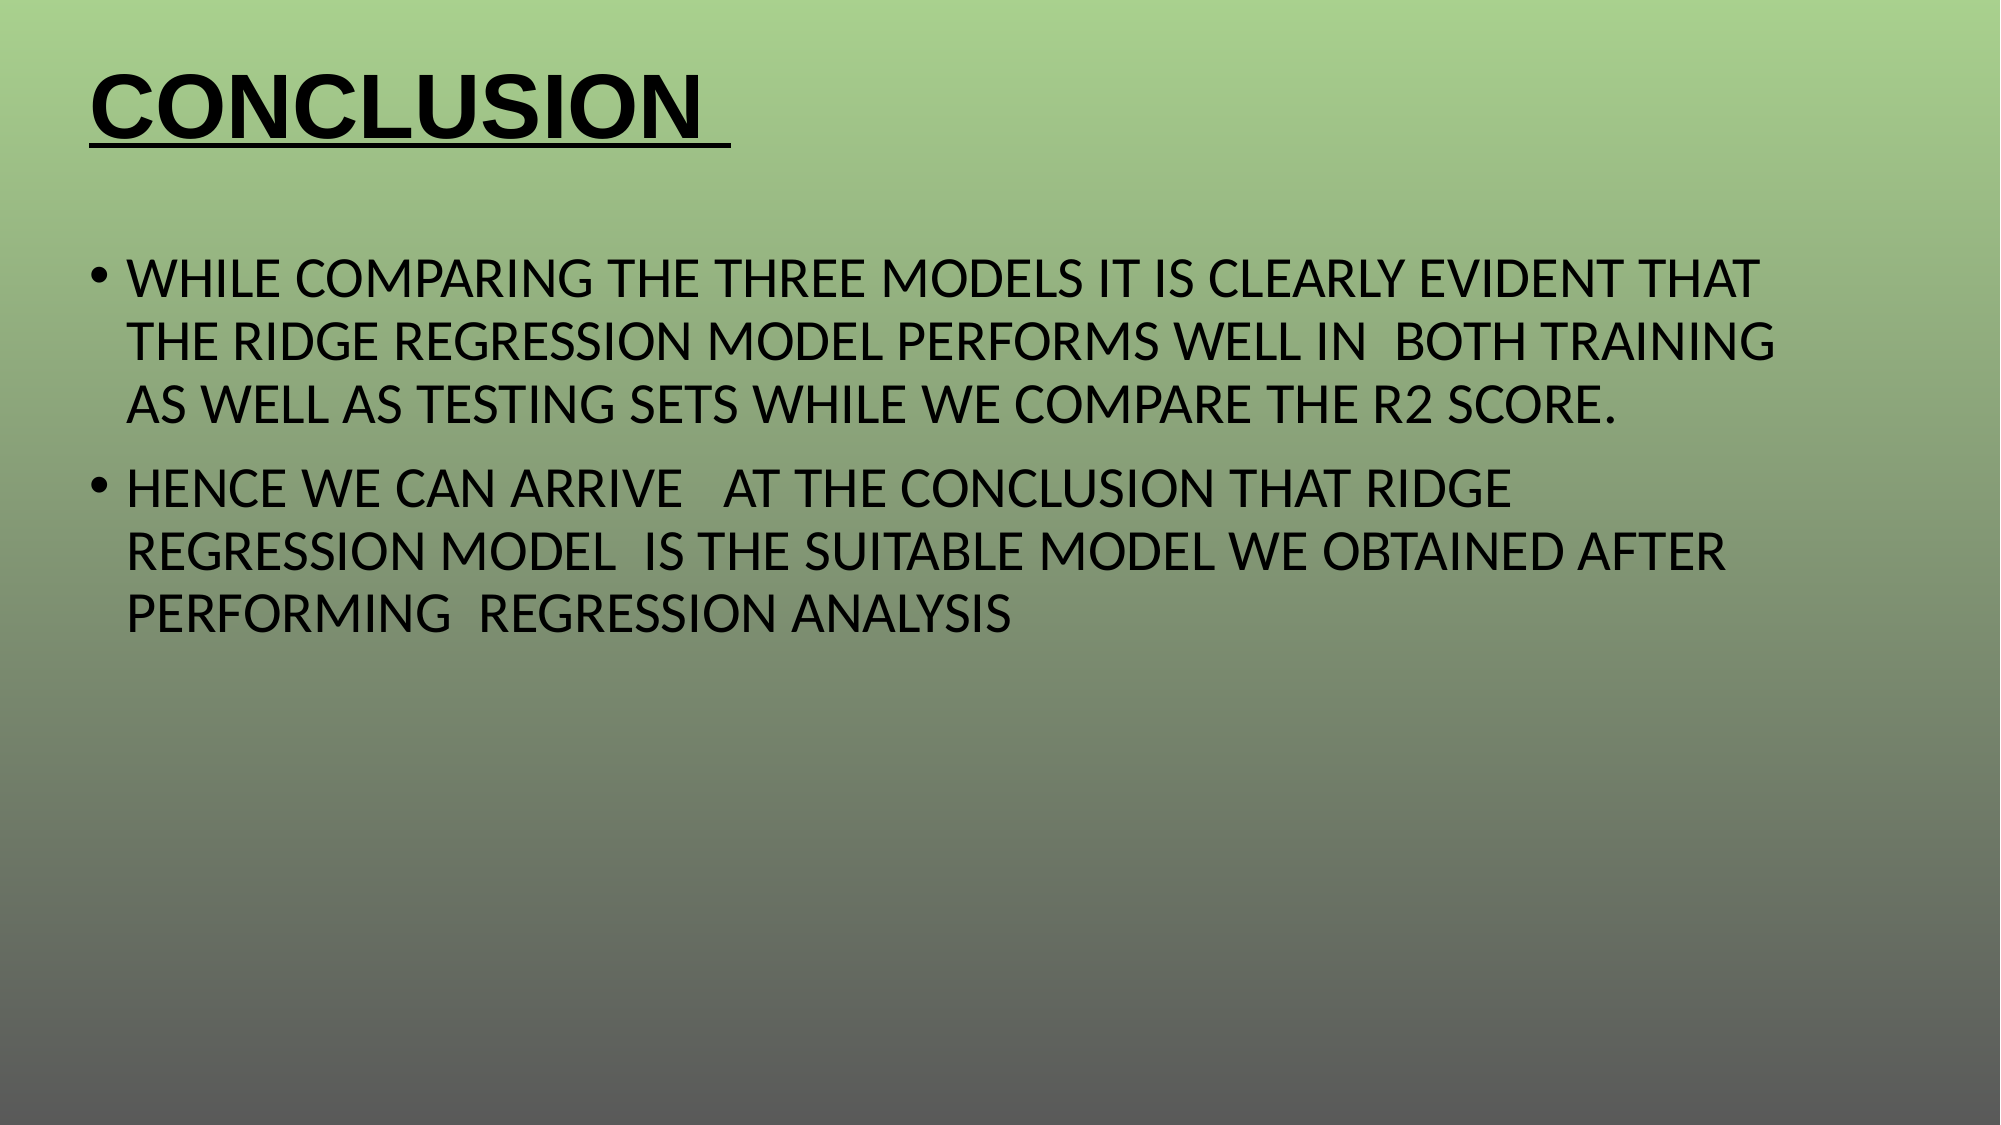

# CONCLUSION
WHILE COMPARING THE THREE MODELS IT IS CLEARLY EVIDENT THAT THE RIDGE REGRESSION MODEL PERFORMS WELL IN  BOTH TRAINING AS WELL AS TESTING SETS WHILE WE COMPARE THE R2 SCORE.
HENCE WE CAN ARRIVE   AT THE CONCLUSION THAT RIDGE REGRESSION MODEL  IS THE SUITABLE MODEL WE OBTAINED AFTER PERFORMING  REGRESSION ANALYSIS